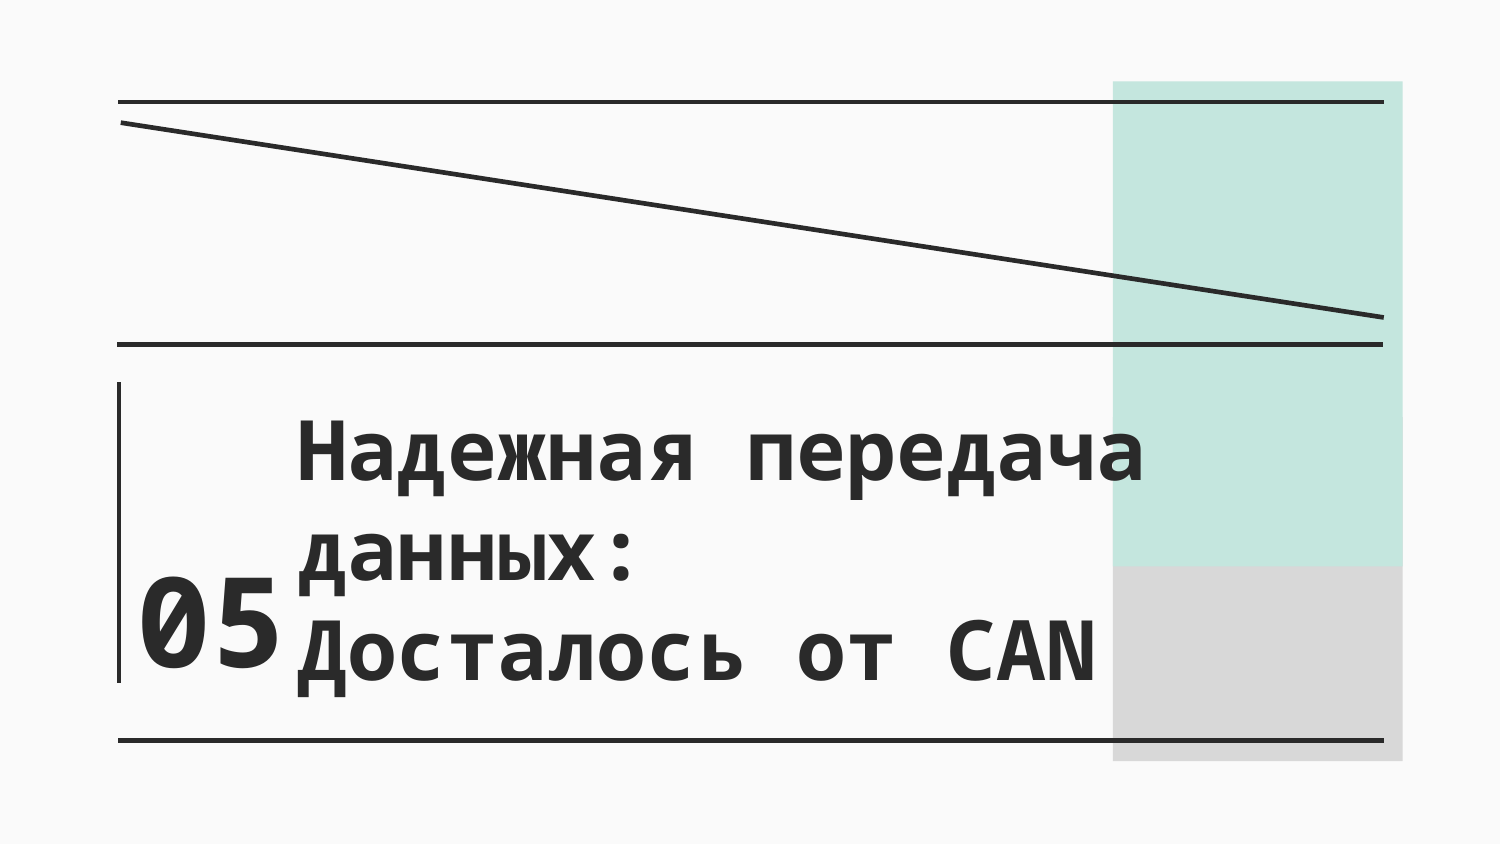

# Надежная передача данных:
Досталось от CAN
05